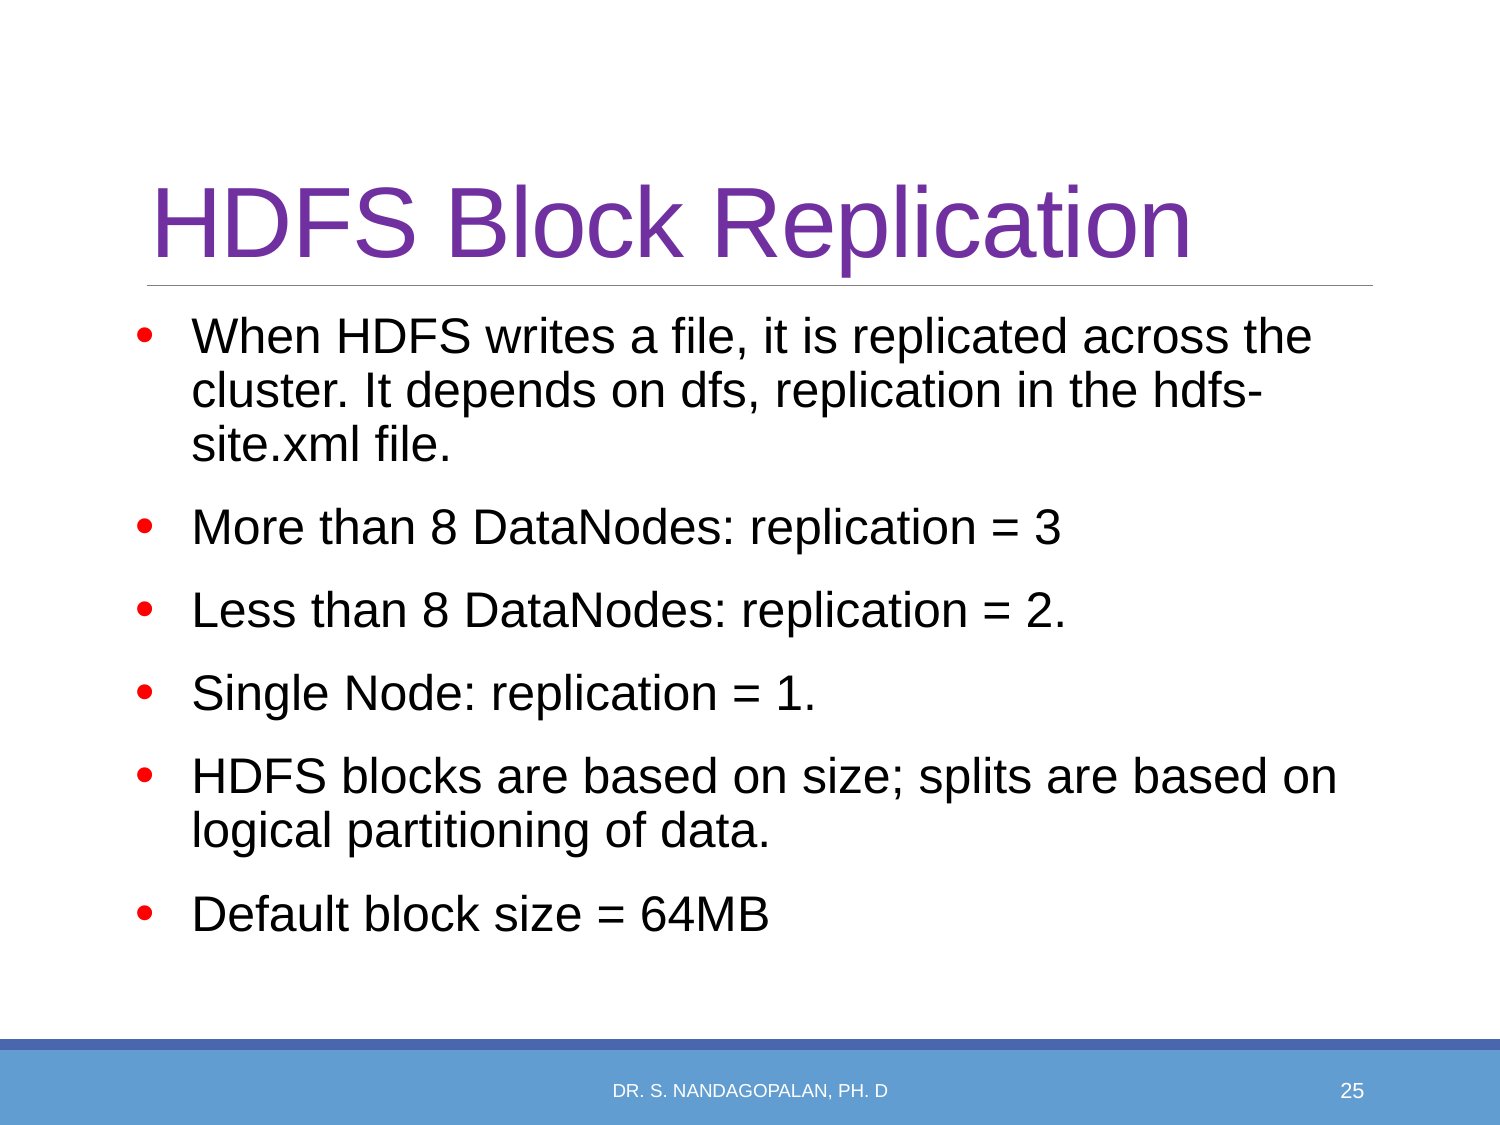

# HDFS Block Replication
When HDFS writes a file, it is replicated across the cluster. It depends on dfs, replication in the hdfs-site.xml file.
More than 8 DataNodes: replication = 3
Less than 8 DataNodes: replication = 2.
Single Node: replication = 1.
HDFS blocks are based on size; splits are based on logical partitioning of data.
Default block size = 64MB
Dr. S. Nandagopalan, Ph. D
25